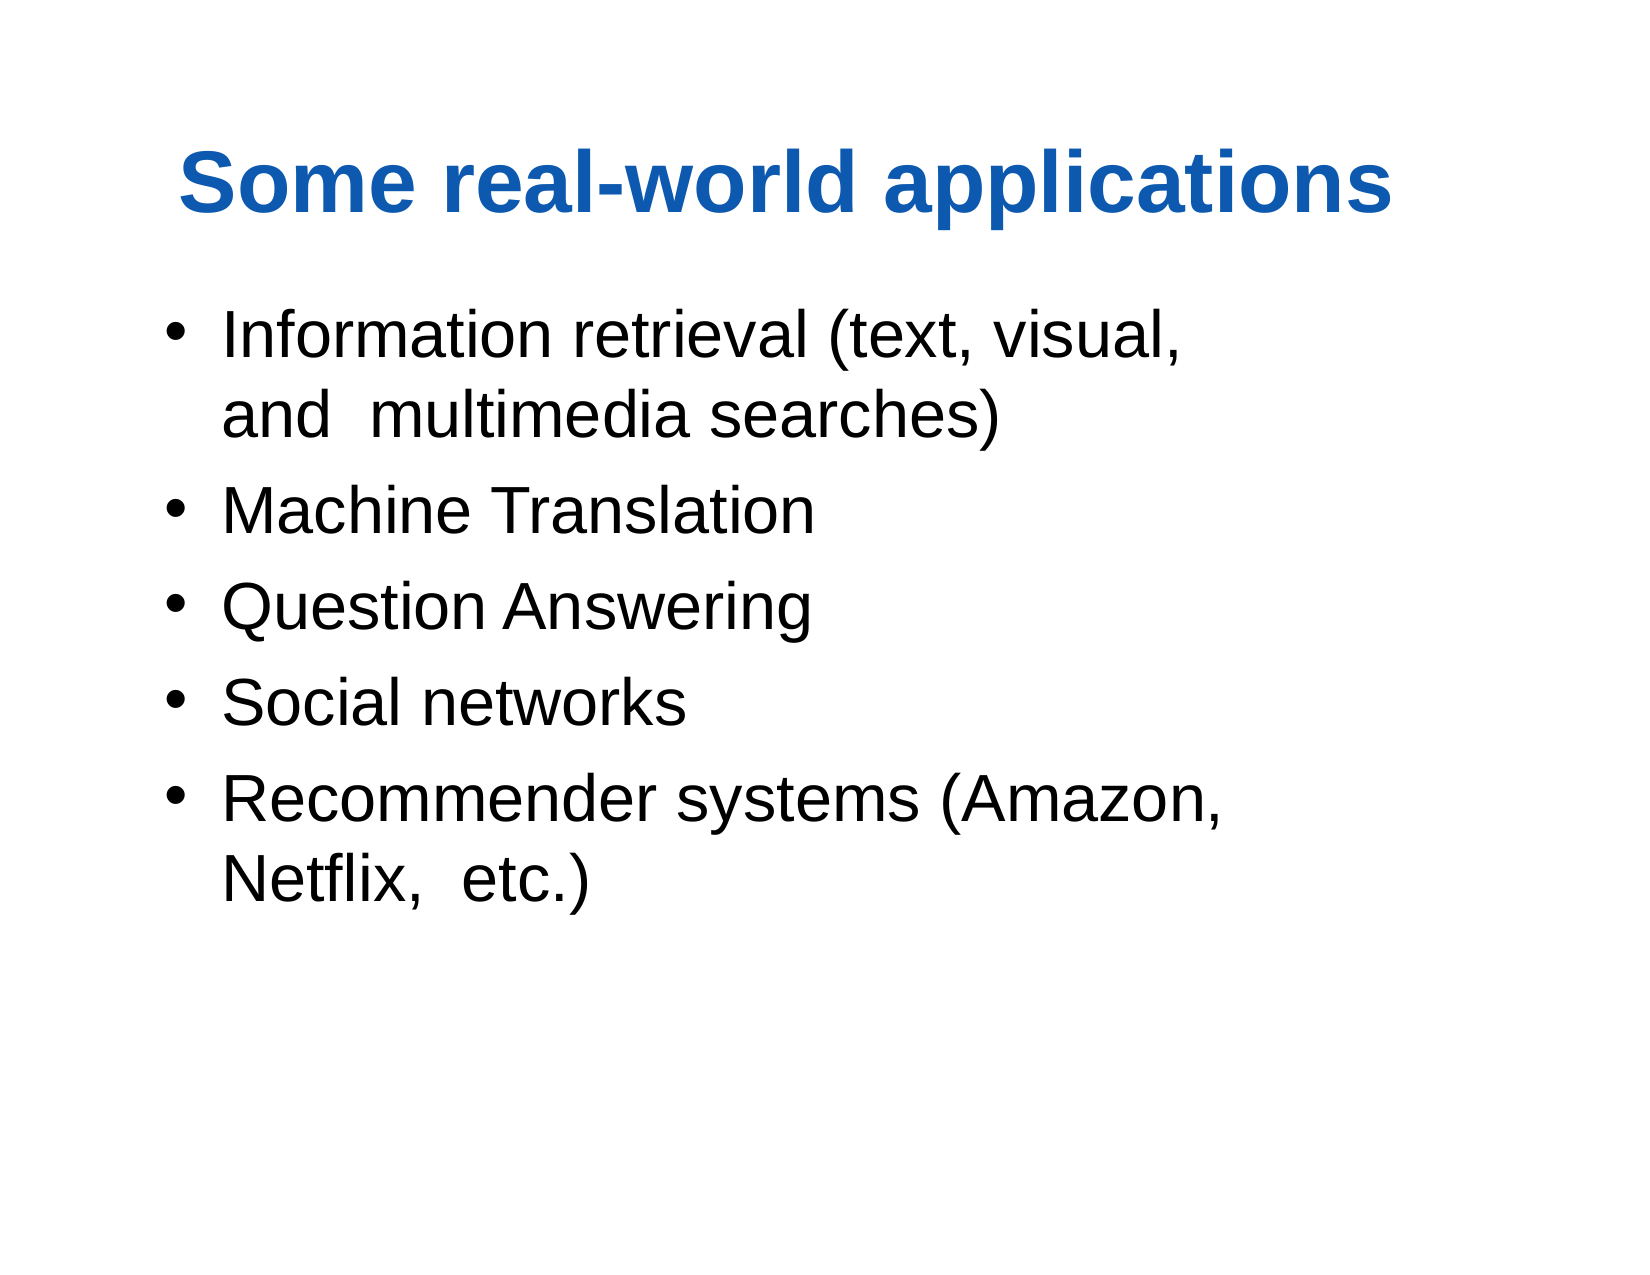

# Some real-world applications
Information retrieval (text, visual, and  multimedia searches)
Machine Translation
Question Answering
Social networks
Recommender systems (Amazon, Netﬂix,  etc.)